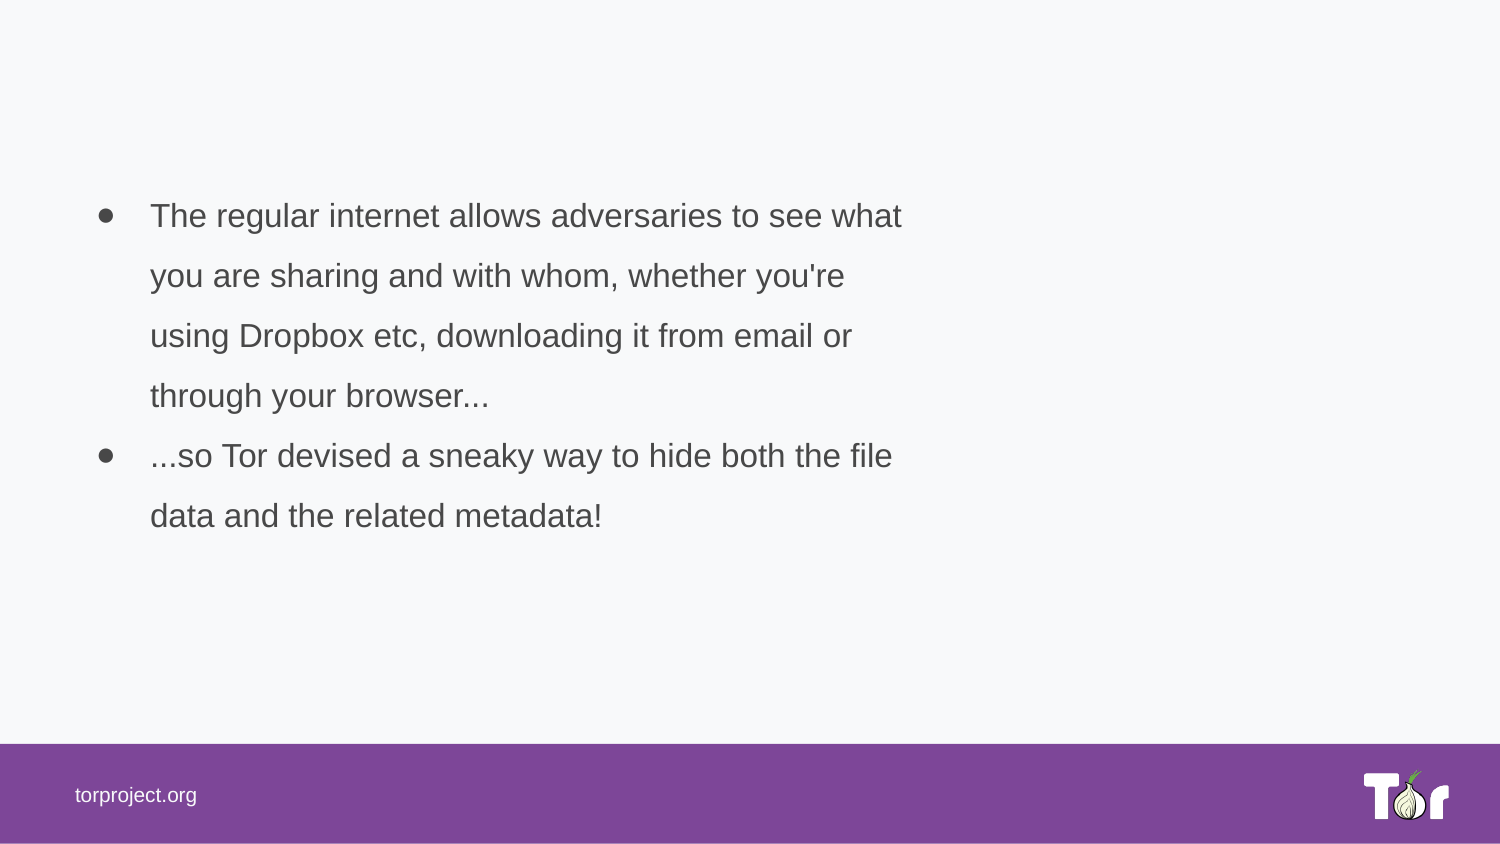

The regular internet allows adversaries to see what you are sharing and with whom, whether you're using Dropbox etc, downloading it from email or through your browser...
...so Tor devised a sneaky way to hide both the file data and the related metadata!